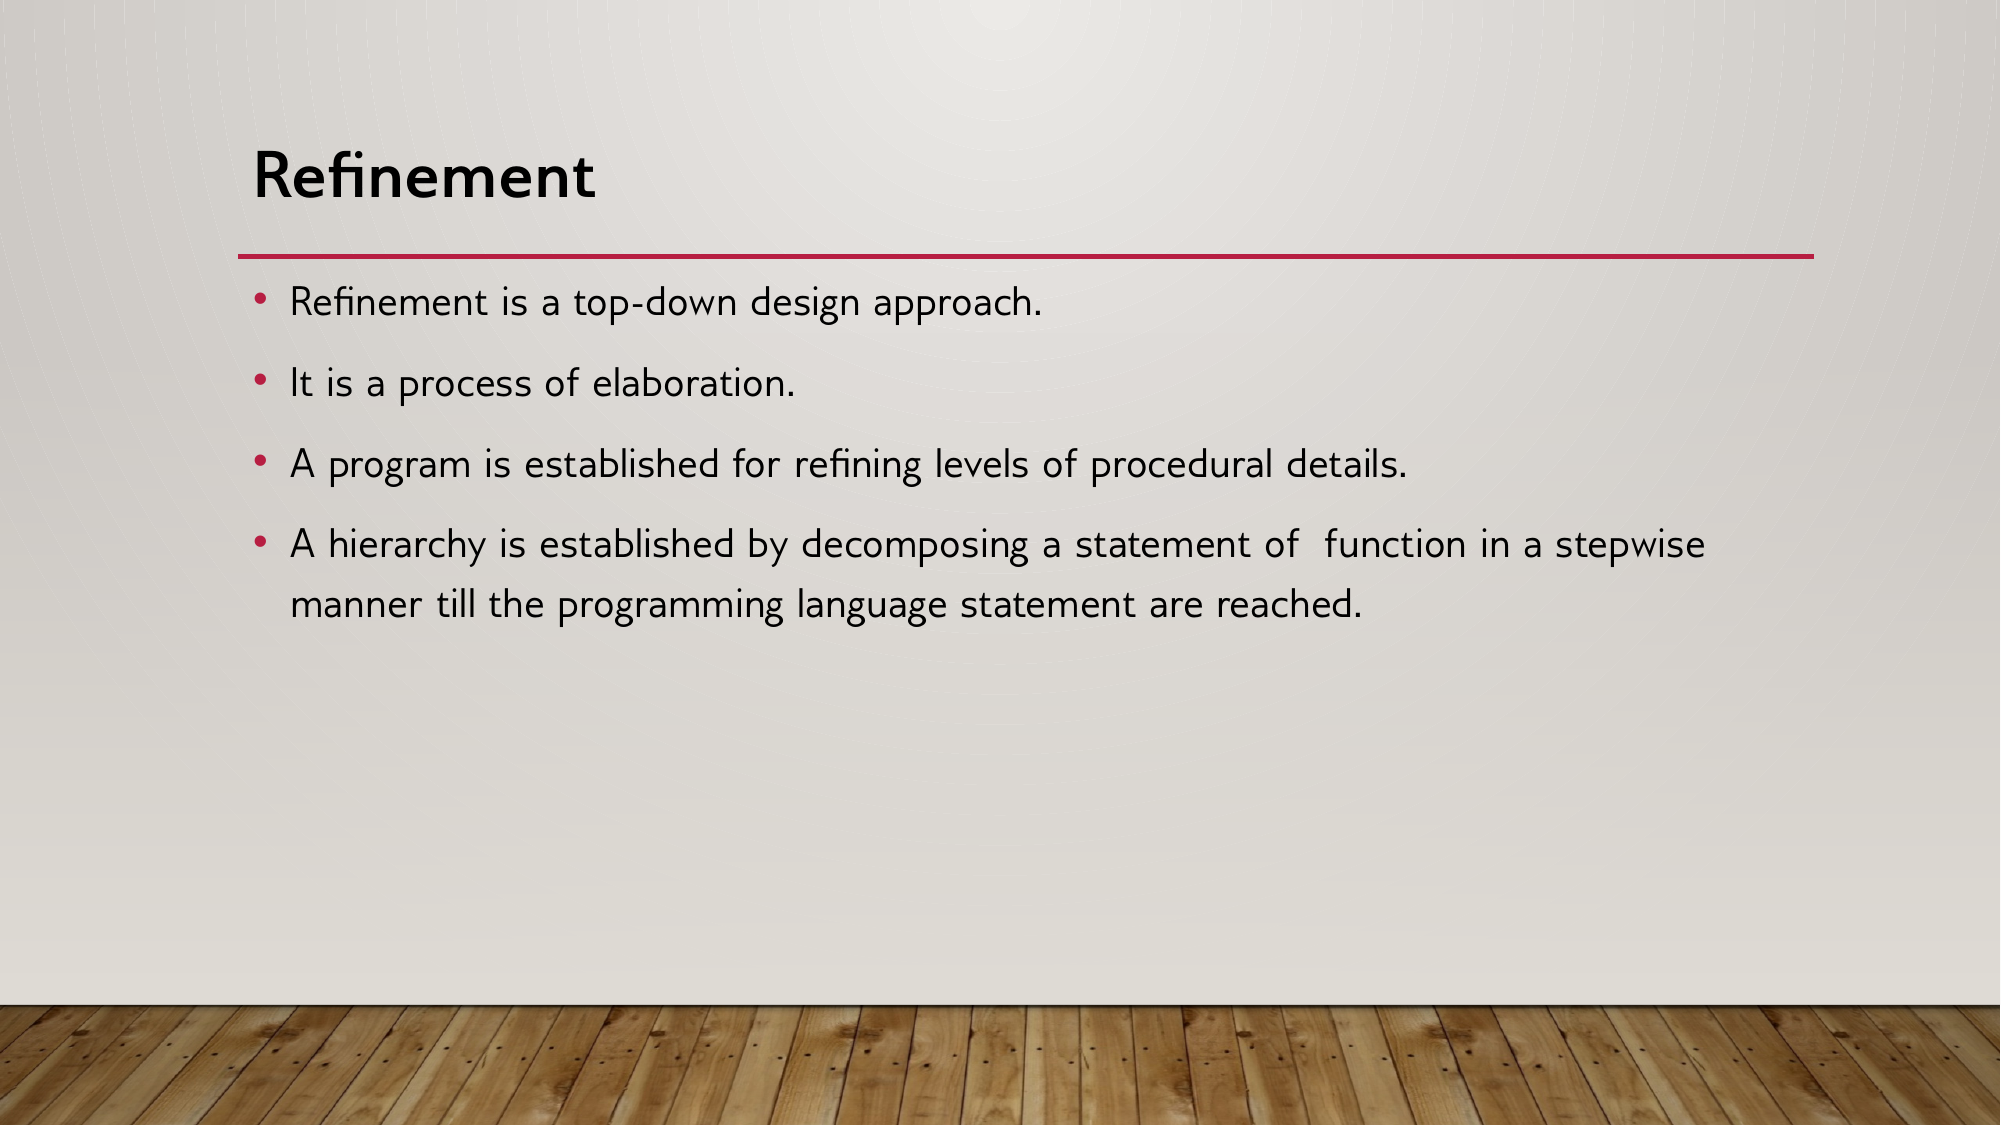

# Refinement
Refinement is a top-down design approach.
It is a process of elaboration.
A program is established for refining levels of procedural details.
A hierarchy is established by decomposing a statement of  function in a stepwise manner till the programming language statement are reached.